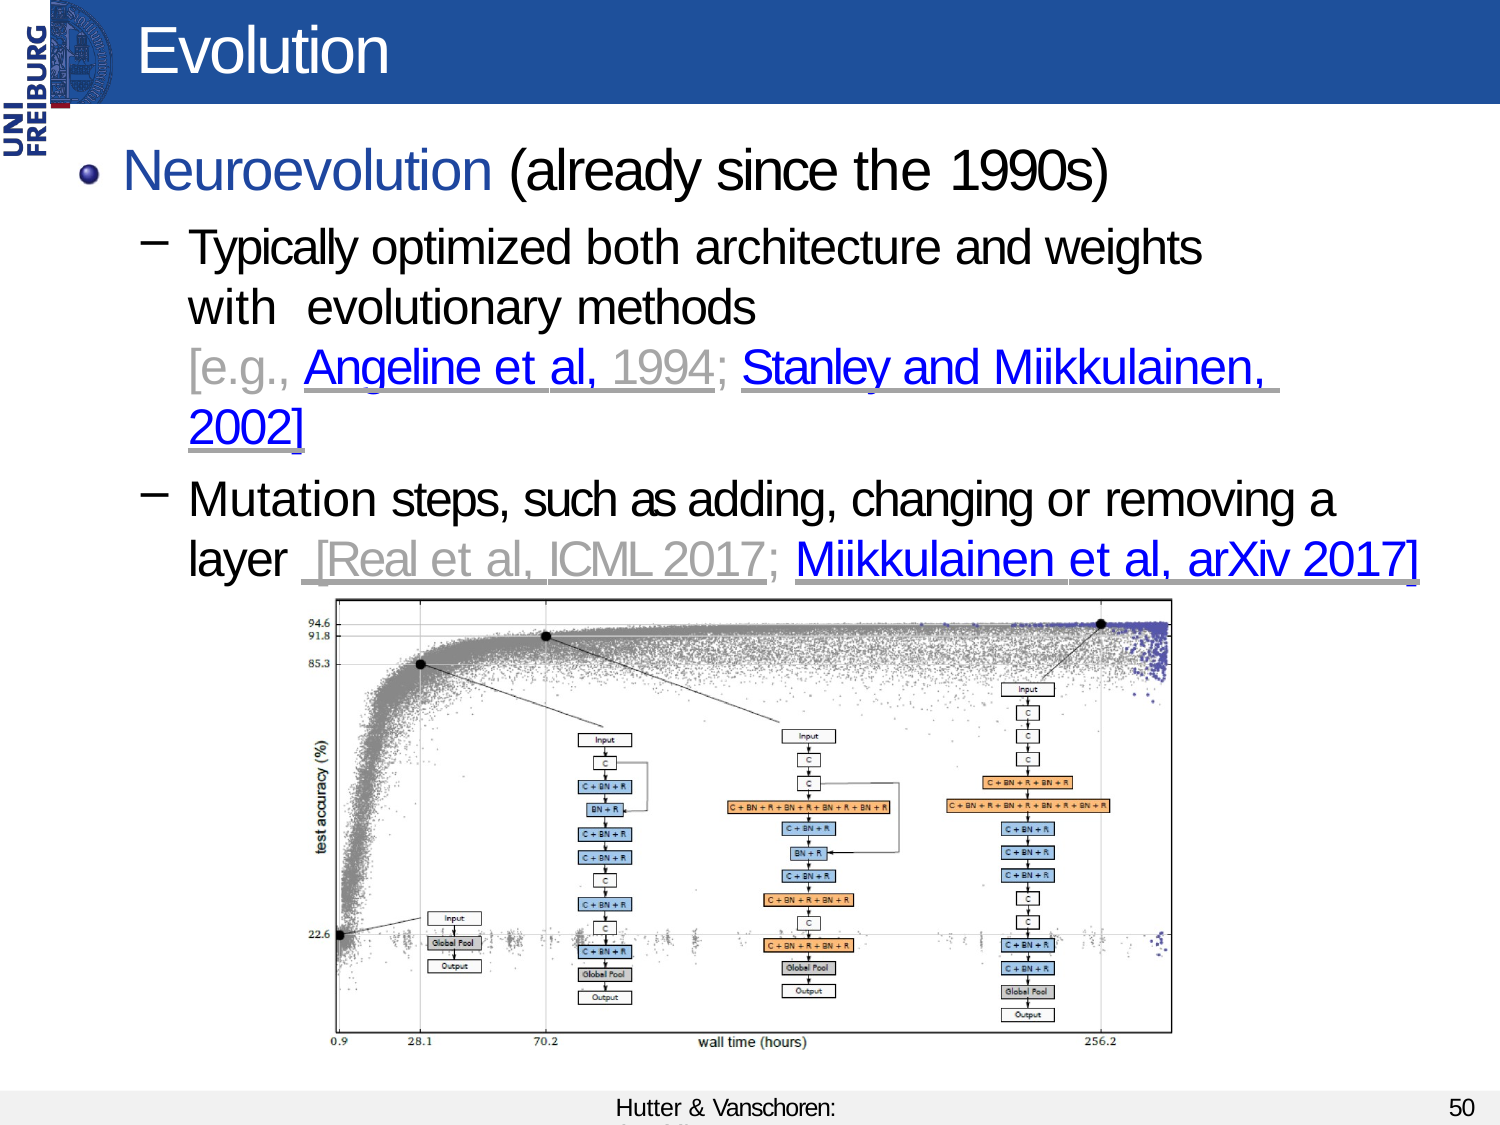

# Evolution
Neuroevolution (already since the 1990s)
Typically optimized both architecture and weights with  evolutionary methods
[e.g., Angeline et al, 1994; Stanley and Miikkulainen, 2002]
Mutation steps, such as adding, changing or removing a layer  [Real et al, ICML 2017; Miikkulainen et al, arXiv 2017]

Hutter & Vanschoren: AutoML
50